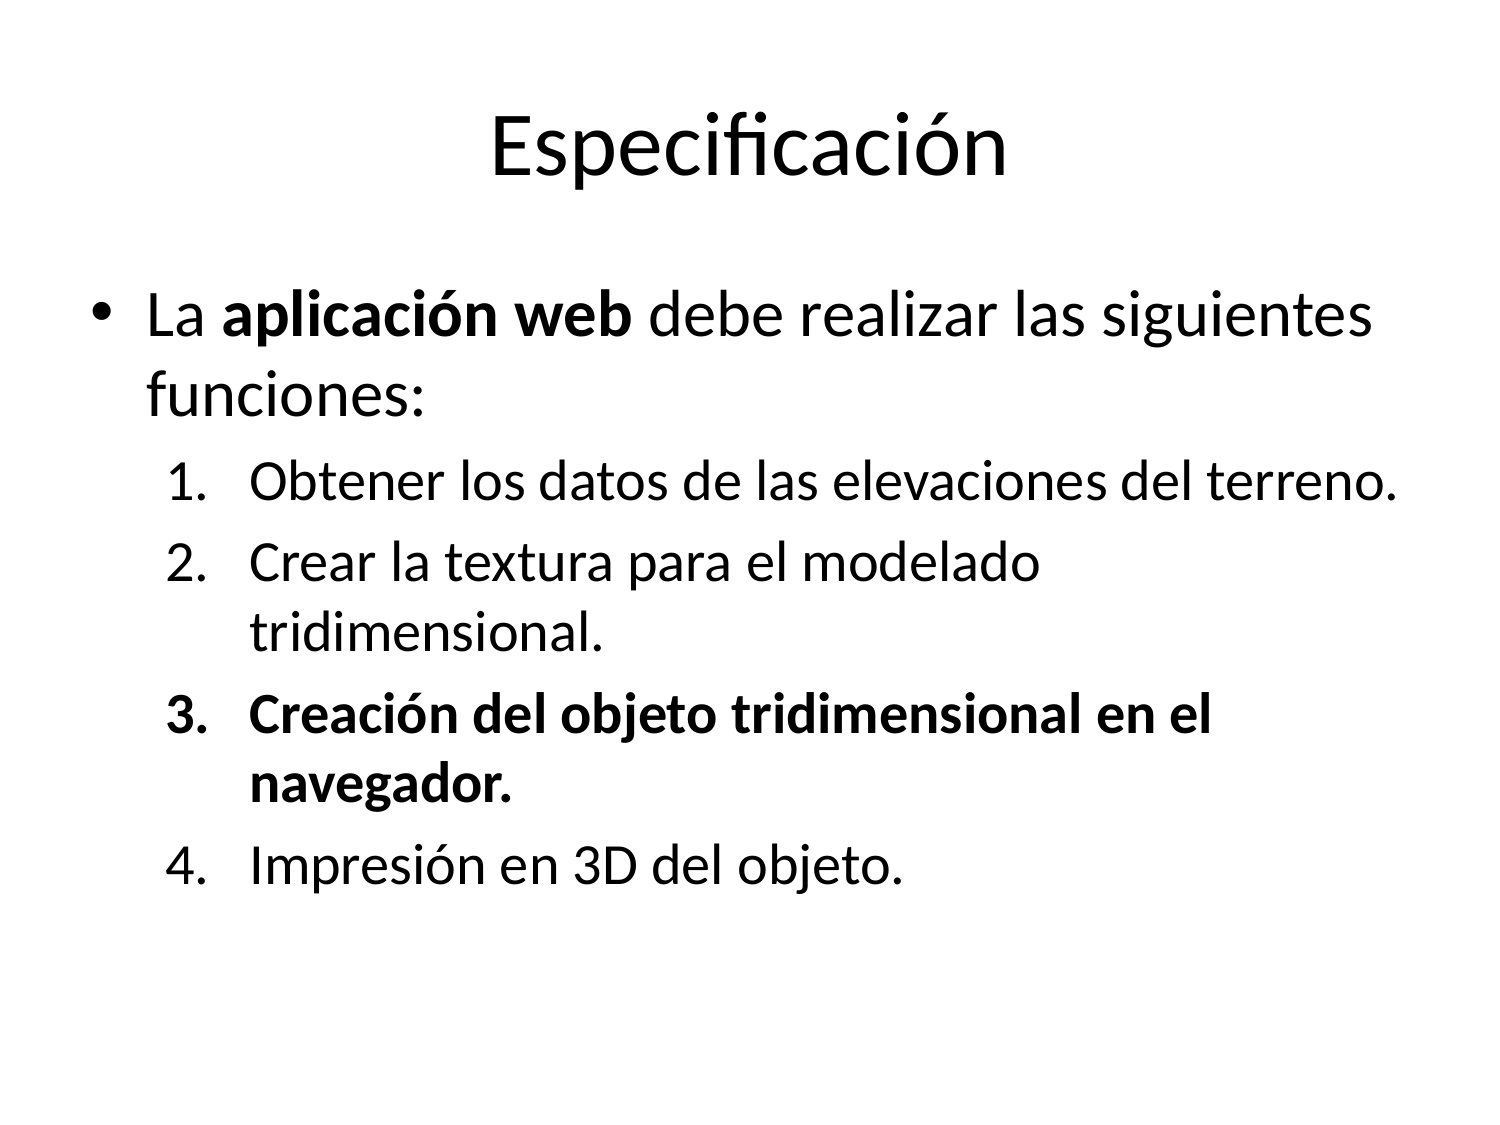

# Especificación
La aplicación web debe realizar las siguientes funciones:
Obtener los datos de las elevaciones del terreno.
Crear la textura para el modelado tridimensional.
Creación del objeto tridimensional en el navegador.
Impresión en 3D del objeto.